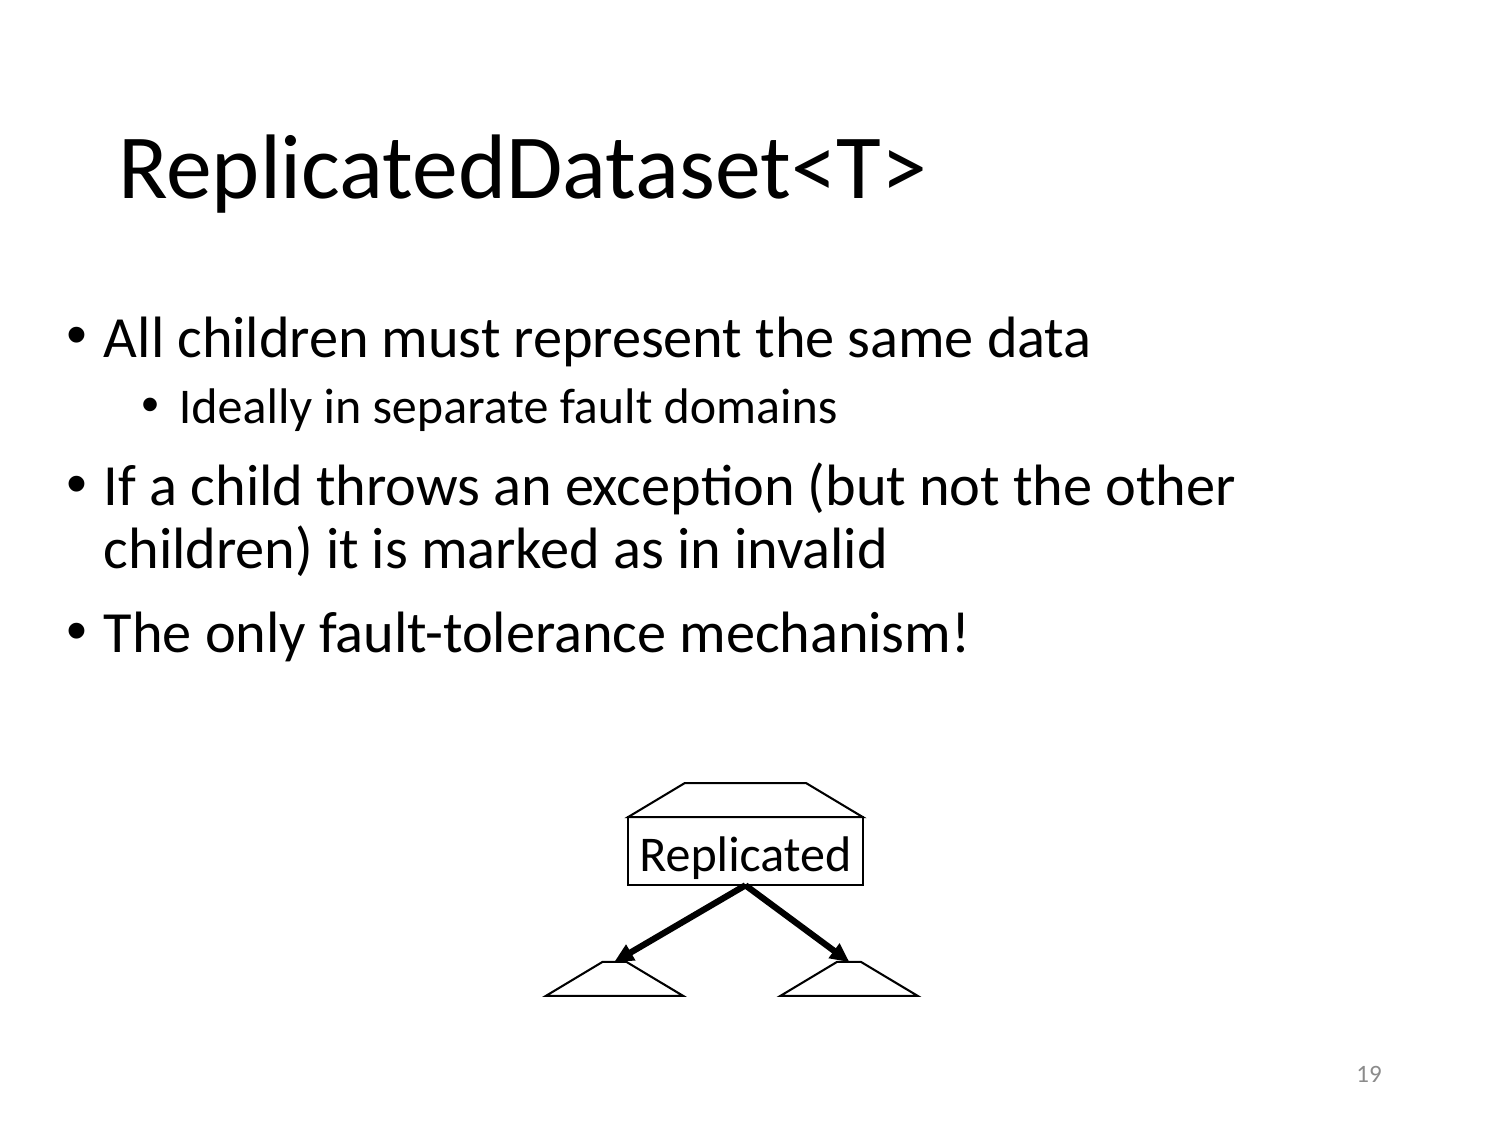

# ReplicatedDataset<T>
All children must represent the same data
Ideally in separate fault domains
If a child throws an exception (but not the other children) it is marked as in invalid
The only fault-tolerance mechanism!

Replicated

19